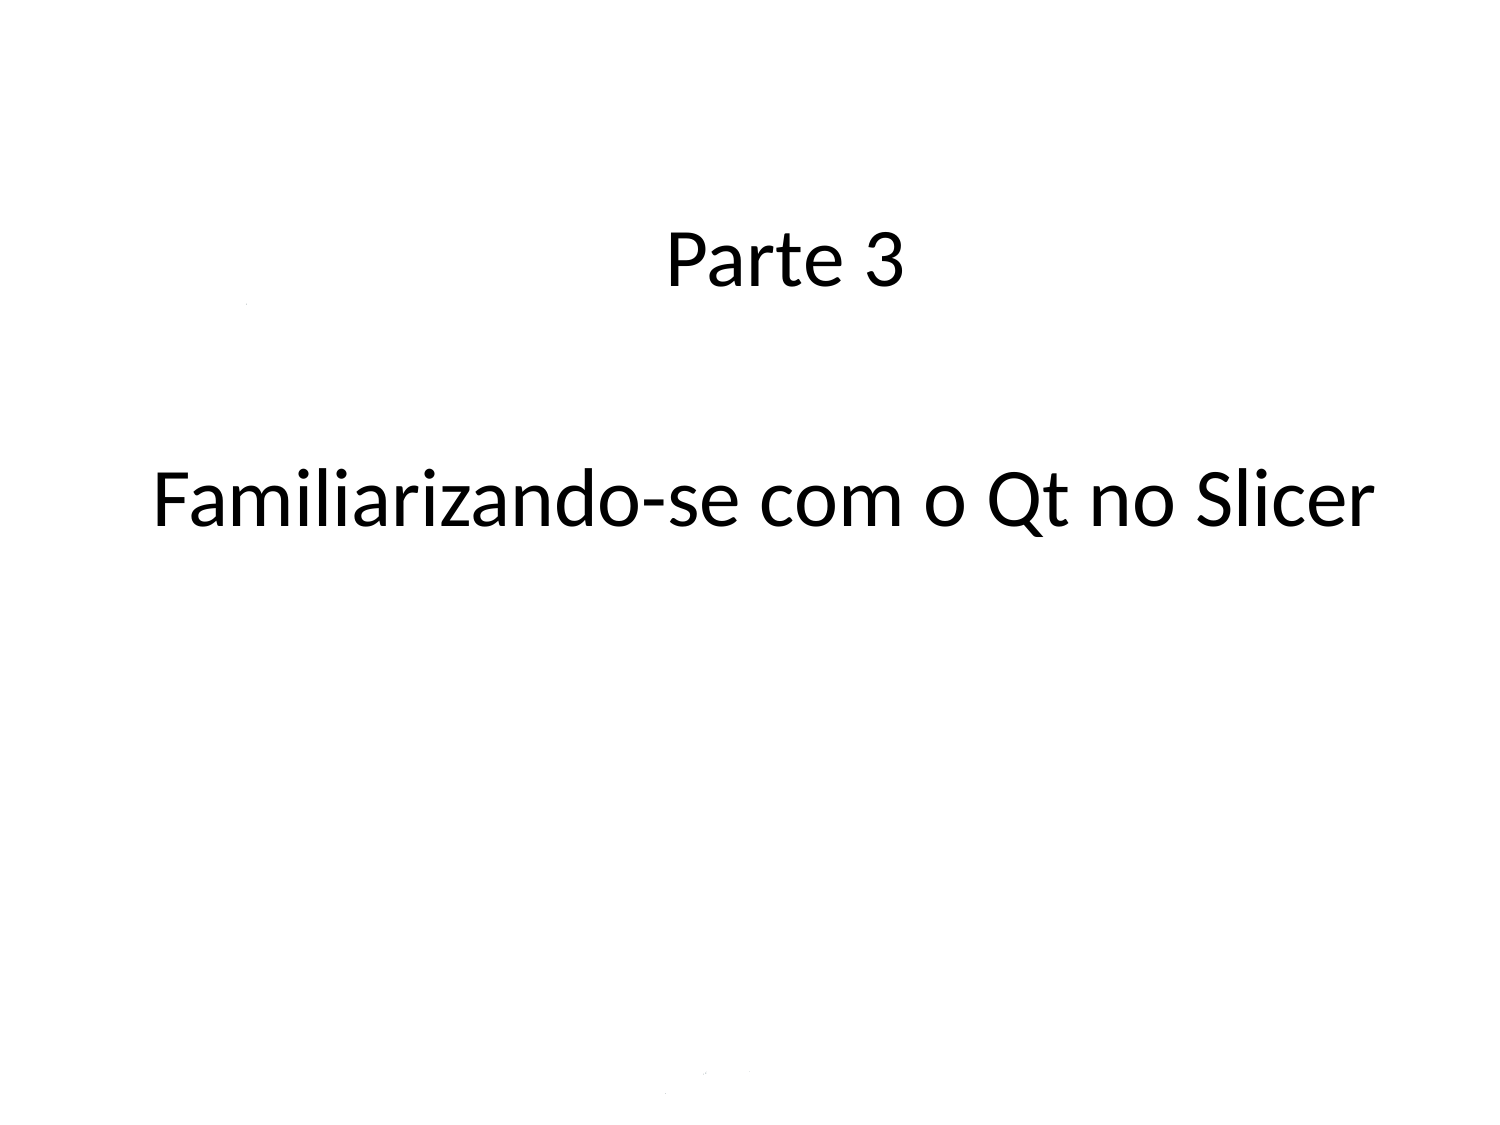

# Parte 3
Familiarizando-se com o Qt no Slicer